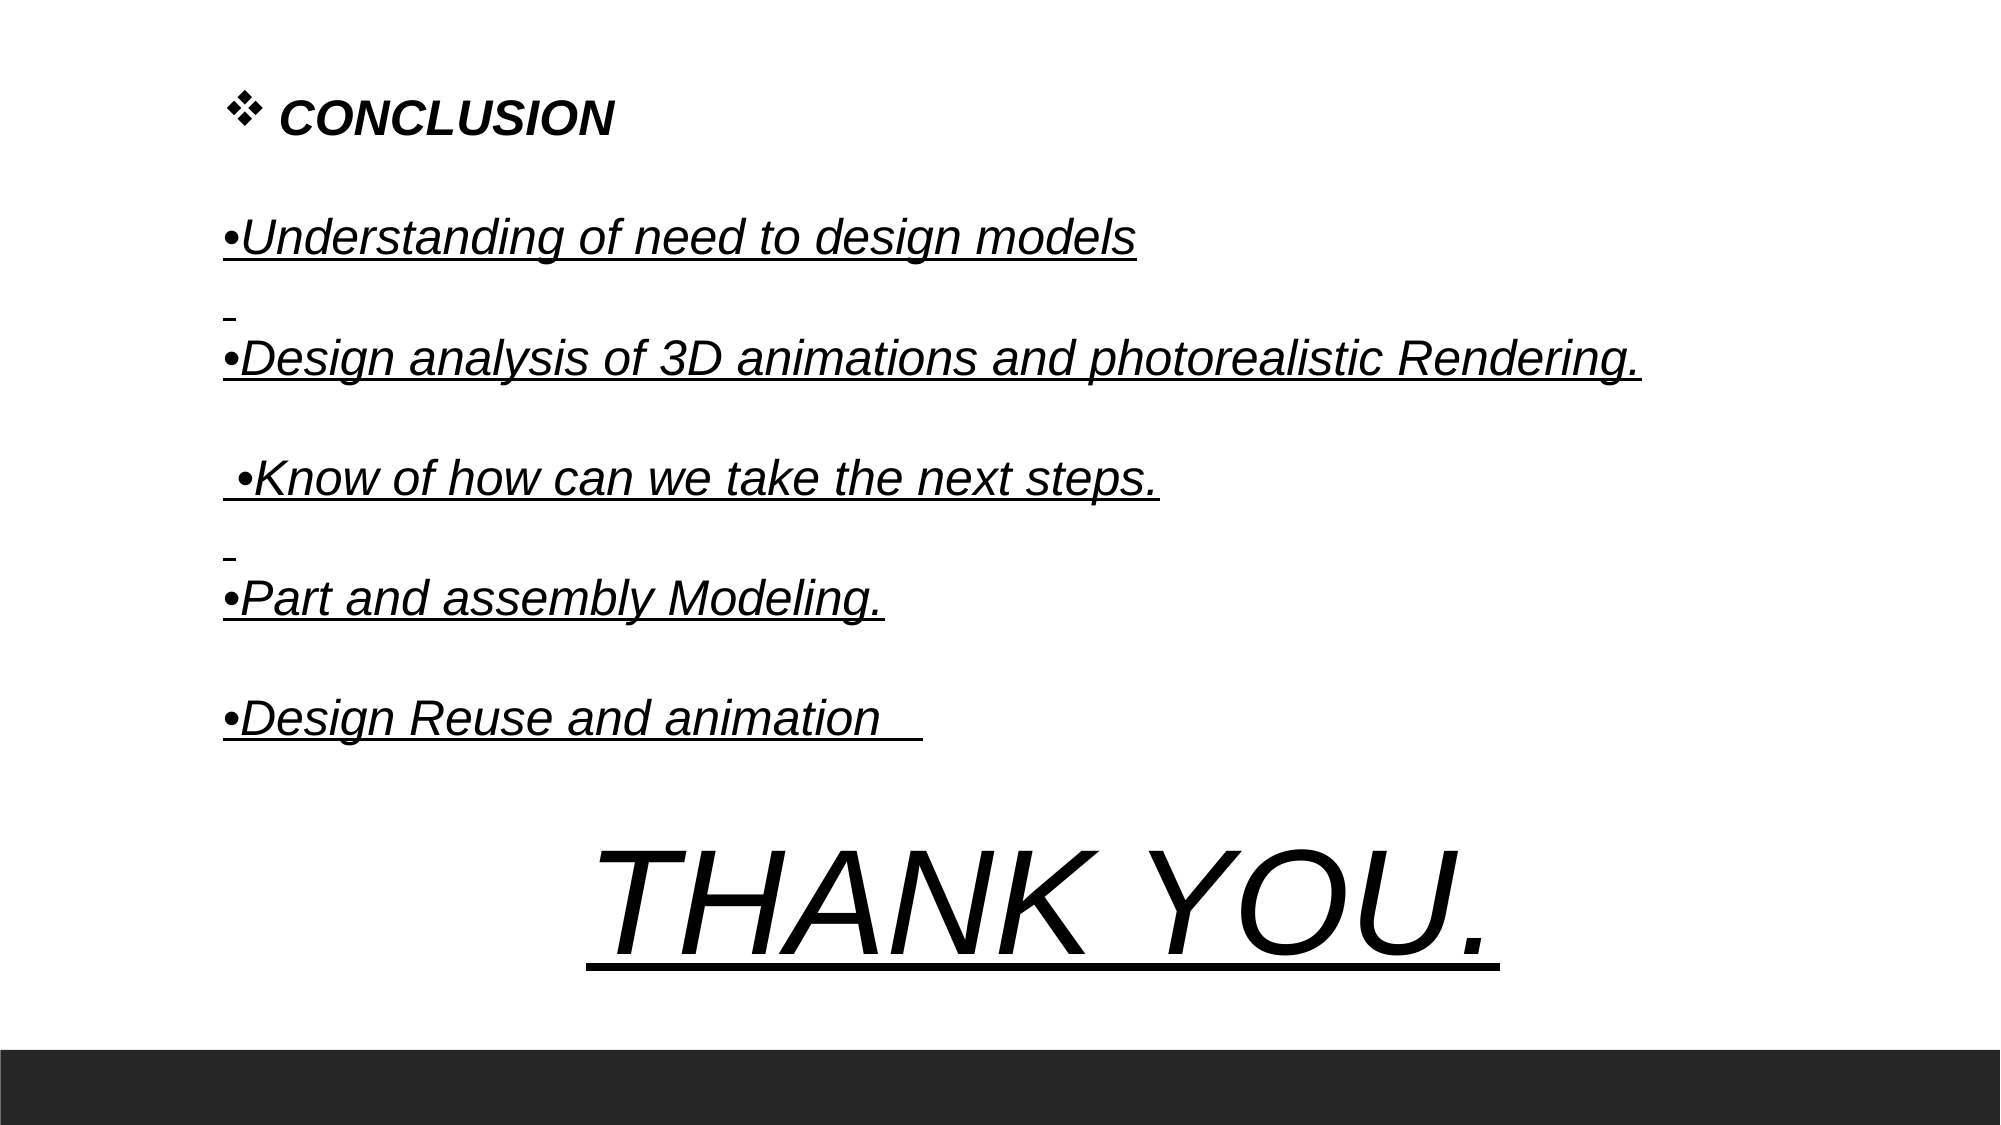

CONCLUSION

•Understanding of need to design models

•Design analysis of 3D animations and photorealistic Rendering.

 •Know of how can we take the next steps.

•Part and assembly Modeling.

•Design Reuse and animation

                          THANK YOU.